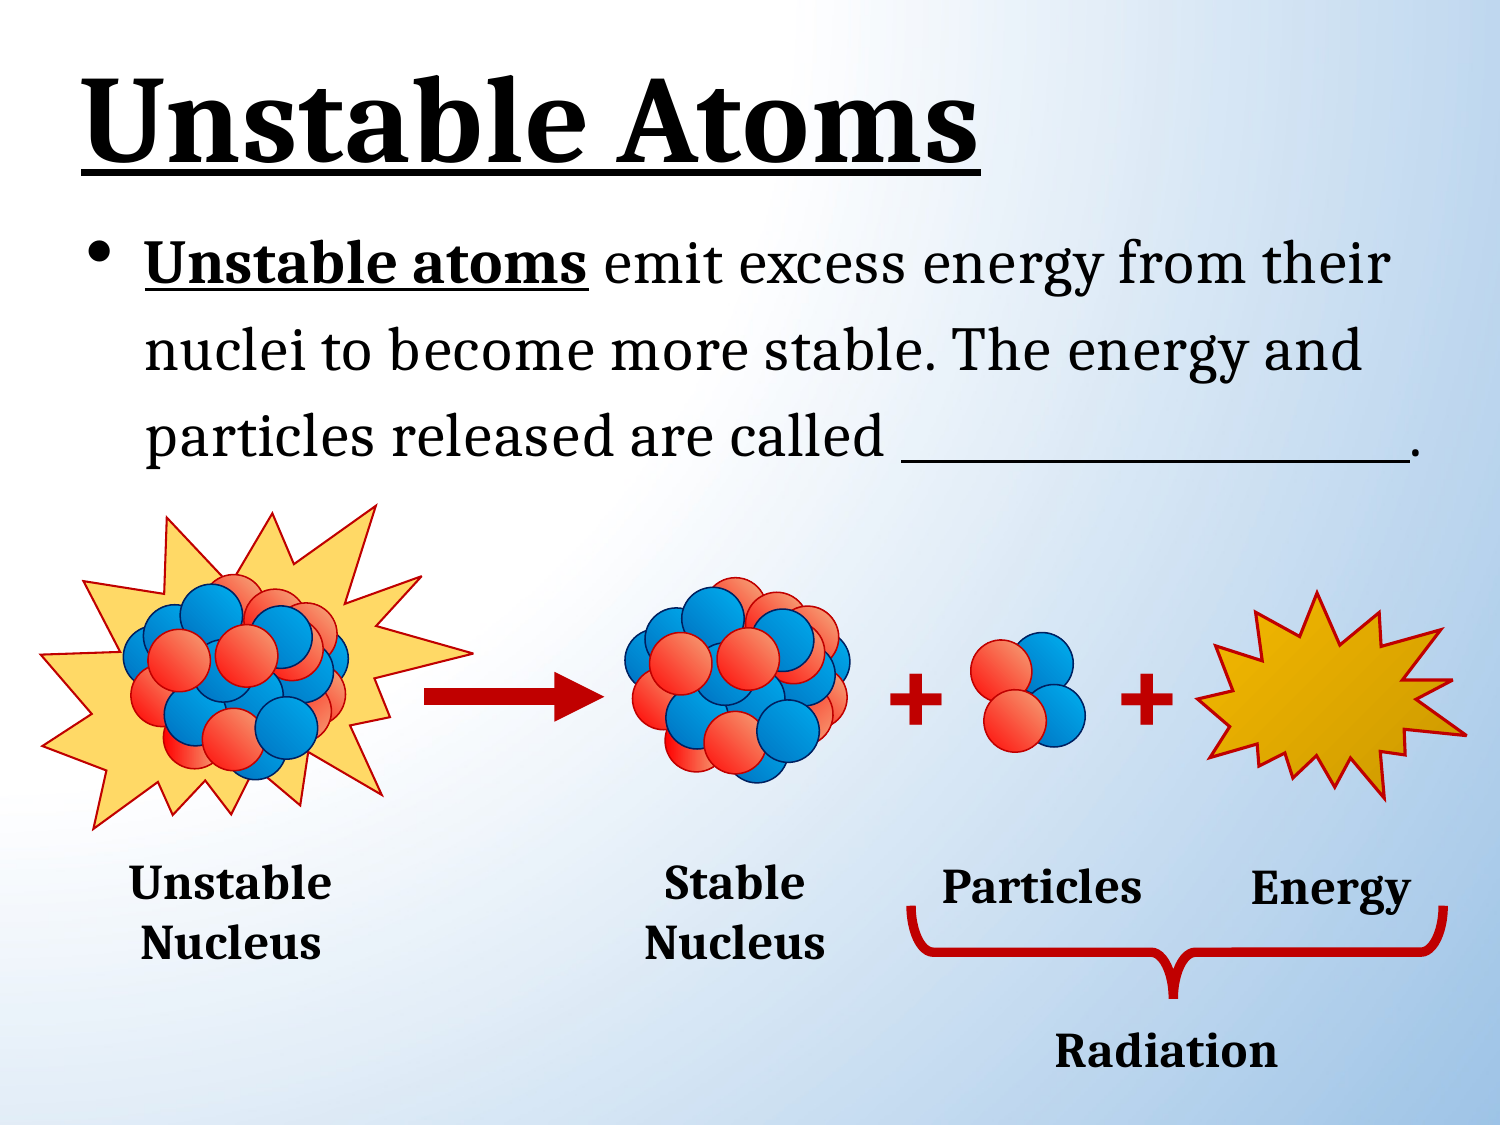

Unstable Atoms
Unstable atoms emit excess energy from their nuclei to become more stable. The energy and particles released are called                                      .

+
+

Unstable Nucleus
Stable Nucleus
Particles
Energy
Radiation